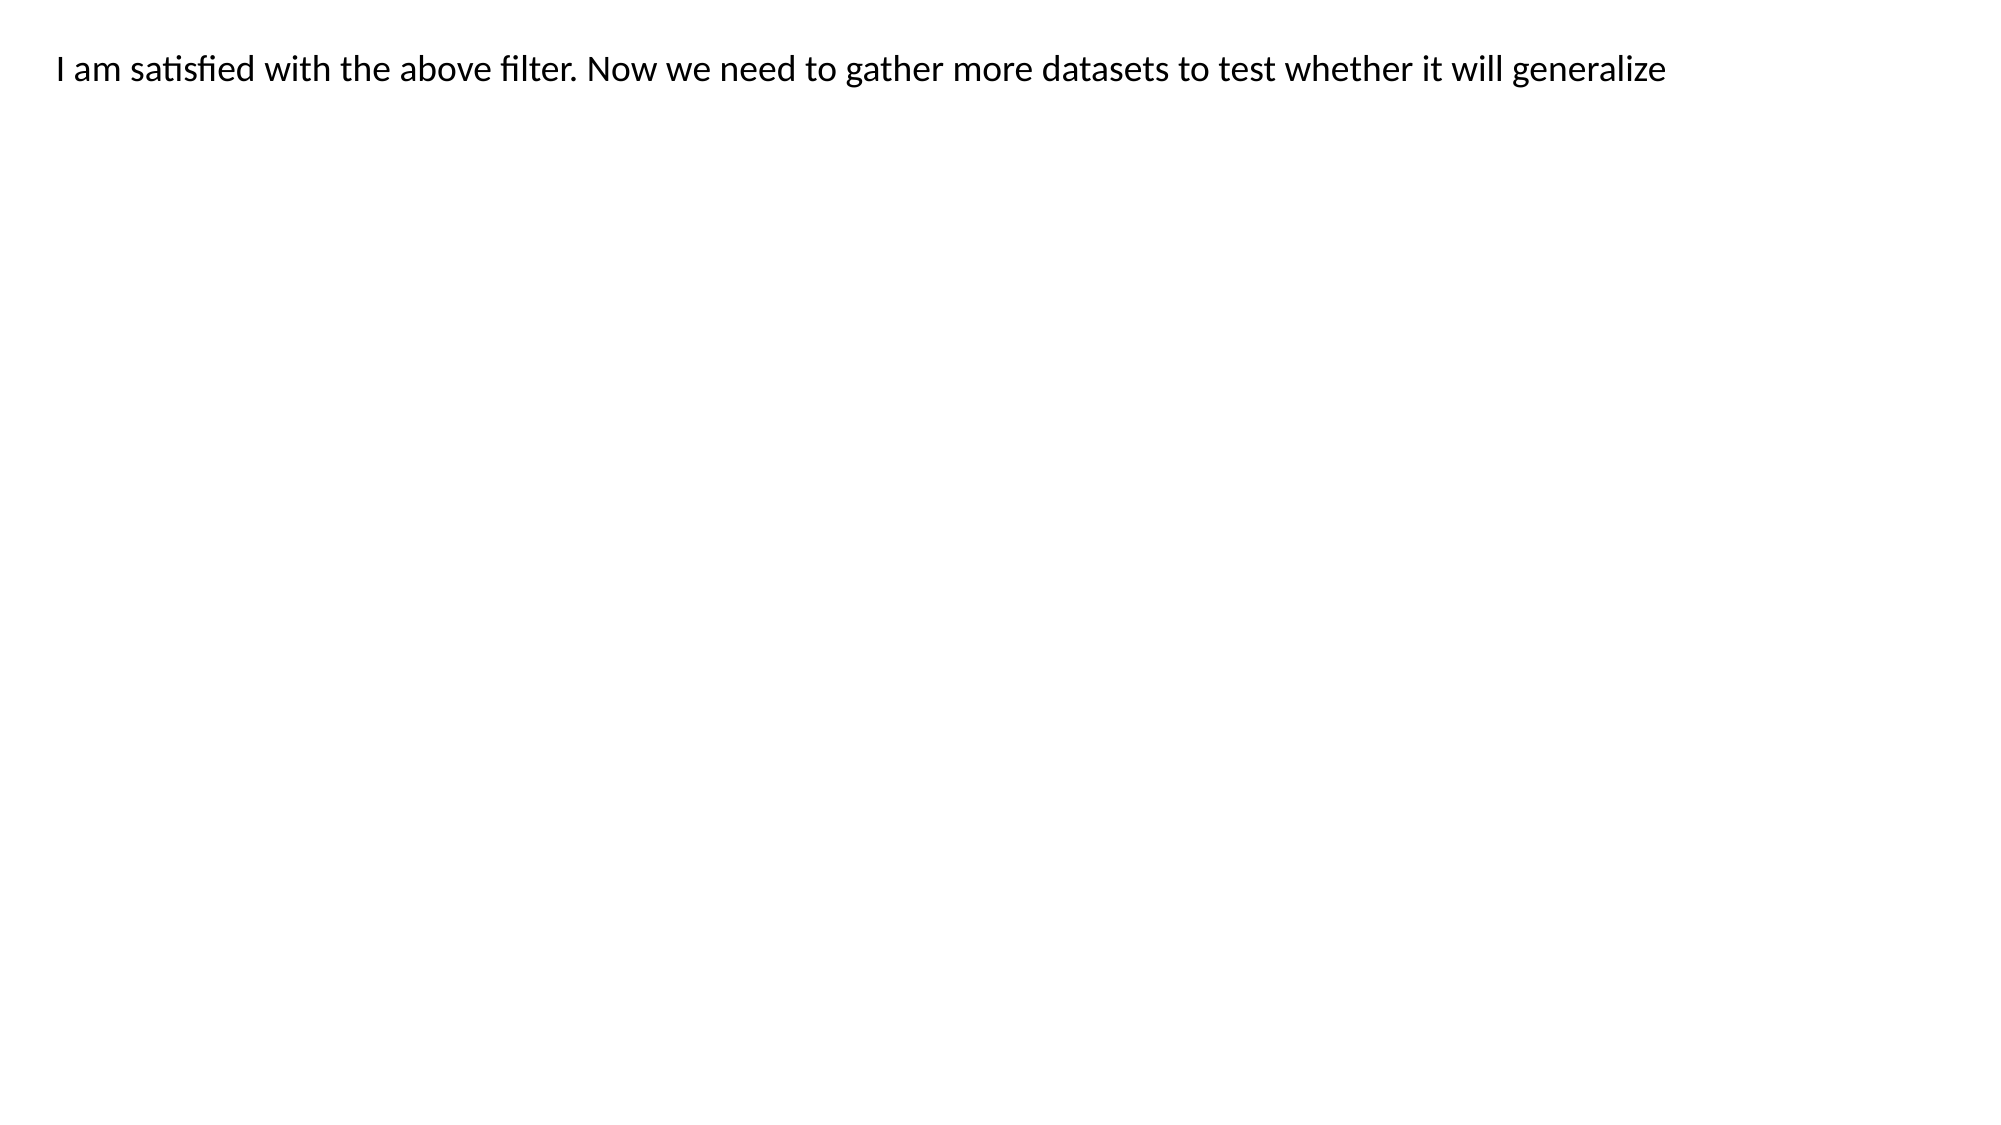

I am satisfied with the above filter. Now we need to gather more datasets to test whether it will generalize